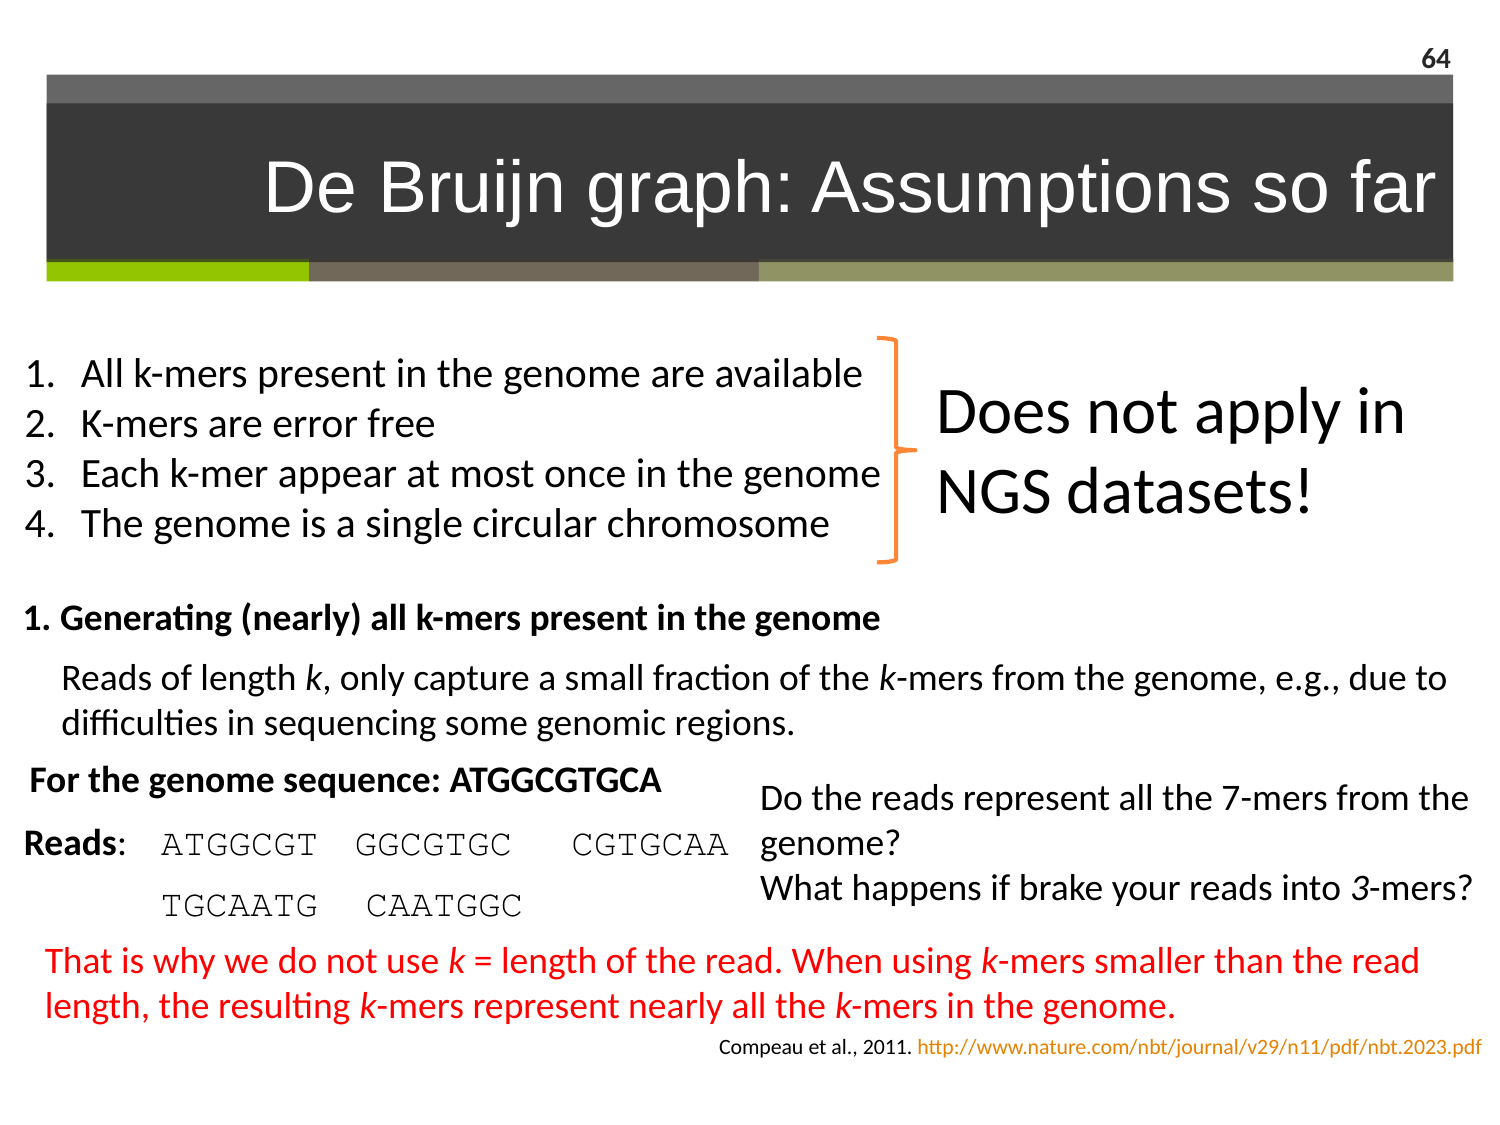

64
# De Bruijn graph: Assumptions so far
All k-mers present in the genome are available
K-mers are error free
Each k-mer appear at most once in the genome
The genome is a single circular chromosome

Does not apply in NGS datasets!
1. Generating (nearly) all k-mers present in the genome
Reads of length k, only capture a small fraction of the k-mers from the genome, e.g., due to difficulties in sequencing some genomic regions.
For the genome sequence: ATGGCGTGCA
Do the reads represent all the 7-mers from the genome?
What happens if brake your reads into 3-mers?
Reads:
ATGGCGT
GGCGTGC
CGTGCAA
TGCAATG
CAATGGC
That is why we do not use k = length of the read. When using k-mers smaller than the read length, the resulting k-mers represent nearly all the k-mers in the genome.
Compeau et al., 2011. http://www.nature.com/nbt/journal/v29/n11/pdf/nbt.2023.pdf